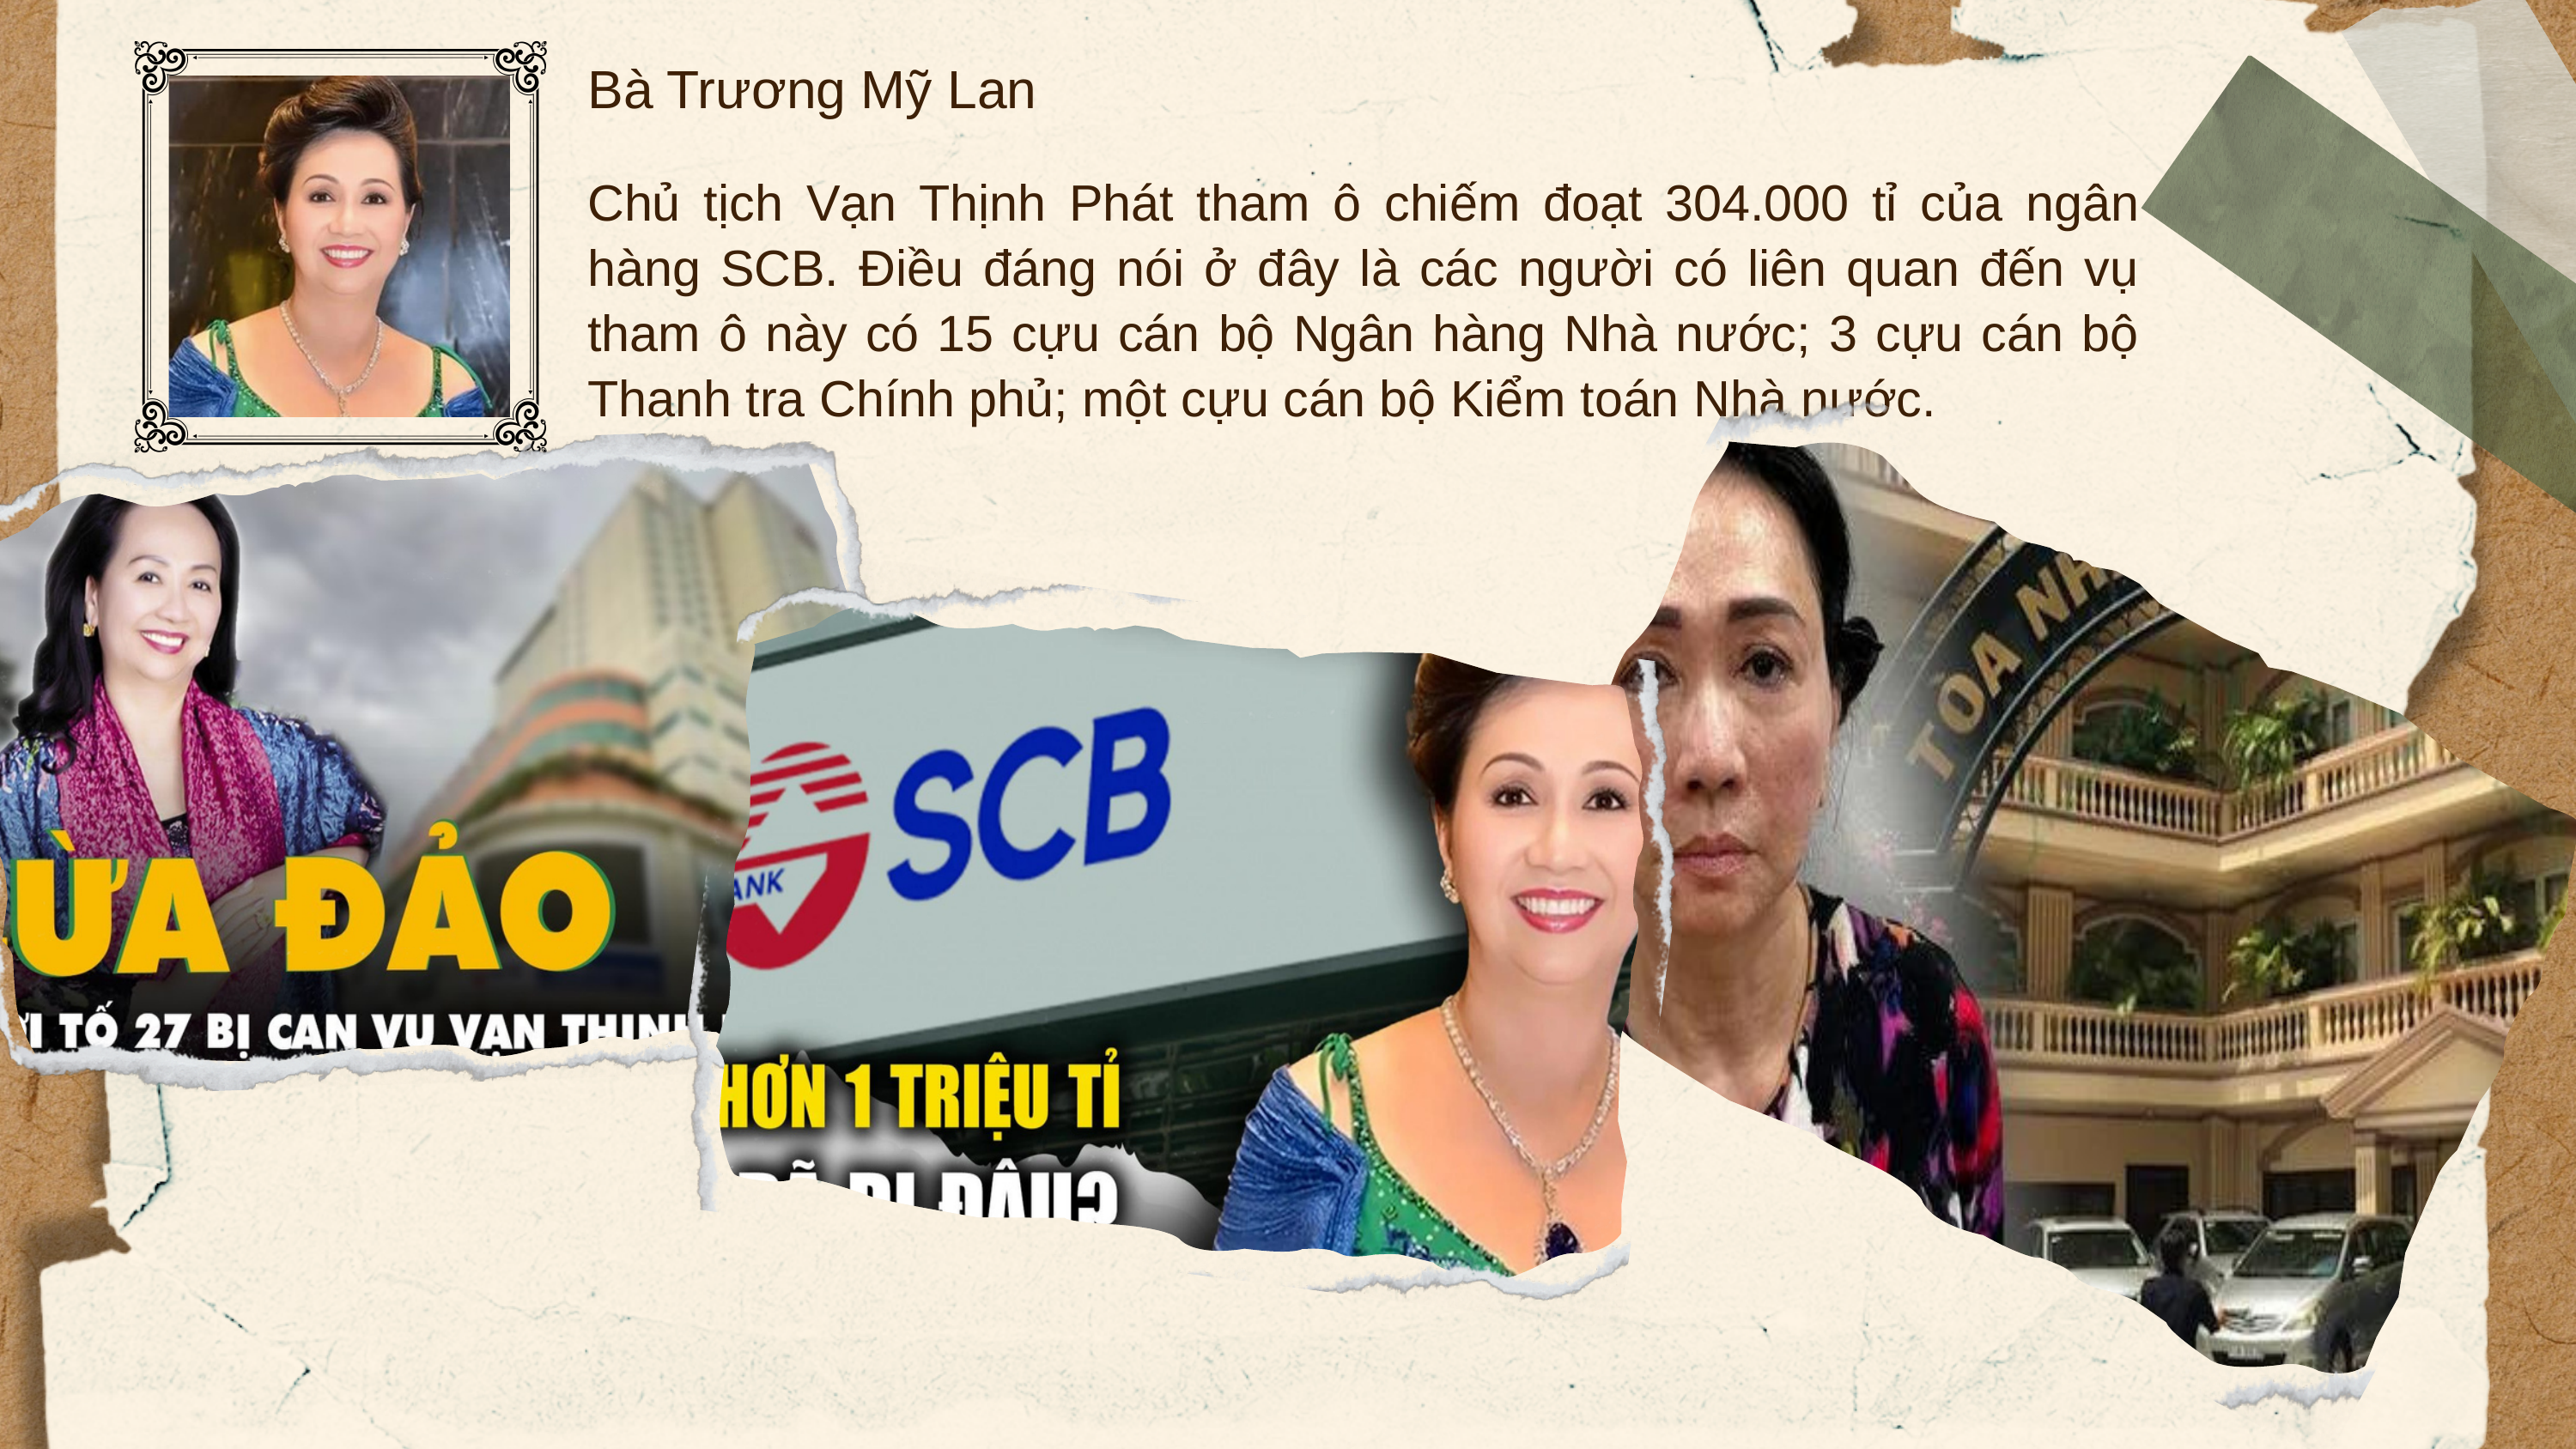

Bà Trương Mỹ Lan
Chủ tịch Vạn Thịnh Phát tham ô chiếm đoạt 304.000 tỉ của ngân hàng SCB. Điều đáng nói ở đây là các người có liên quan đến vụ tham ô này có 15 cựu cán bộ Ngân hàng Nhà nước; 3 cựu cán bộ Thanh tra Chính phủ; một cựu cán bộ Kiểm toán Nhà nước.